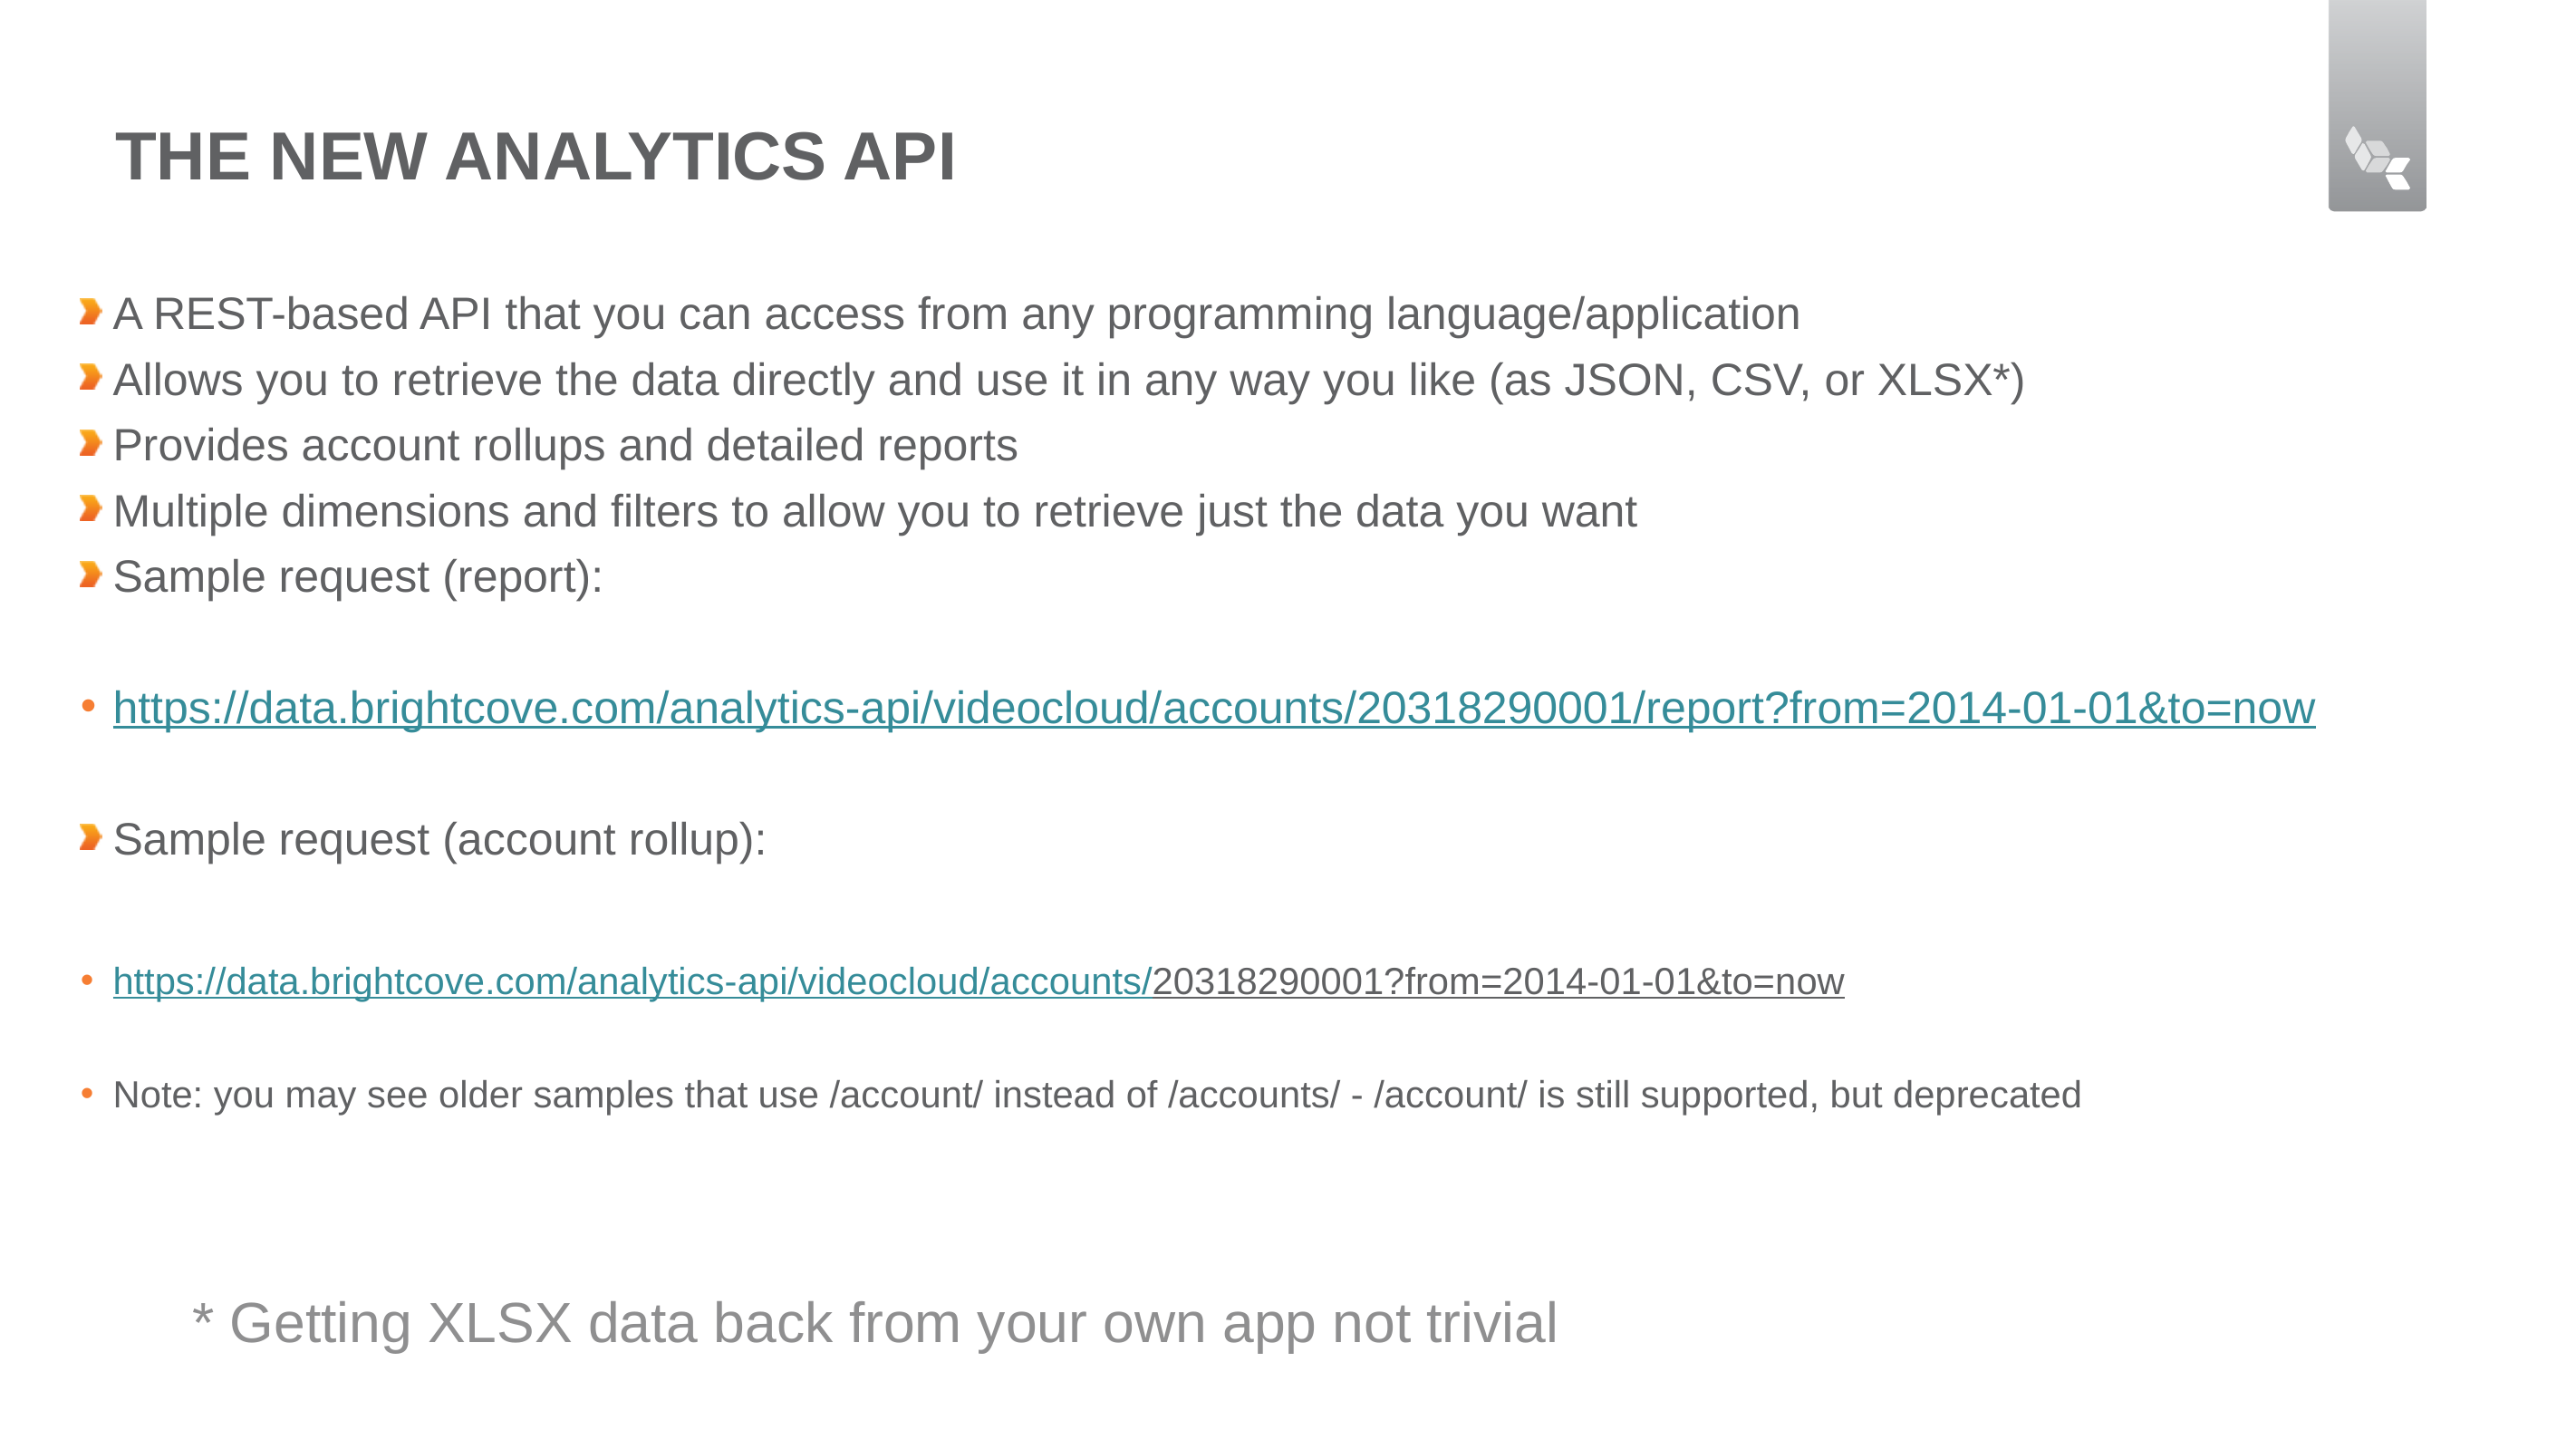

# THE NEW ANALYTICS API
A REST-based API that you can access from any programming language/application
Allows you to retrieve the data directly and use it in any way you like (as JSON, CSV, or XLSX*)
Provides account rollups and detailed reports
Multiple dimensions and filters to allow you to retrieve just the data you want
Sample request (report):

https://data.brightcove.com/analytics-api/videocloud/accounts/20318290001/report?from=2014-01-01&to=now

Sample request (account rollup):

https://data.brightcove.com/analytics-api/videocloud/accounts/20318290001?from=2014-01-01&to=now

Note: you may see older samples that use /account/ instead of /accounts/ - /account/ is still supported, but deprecated
* Getting XLSX data back from your own app not trivial